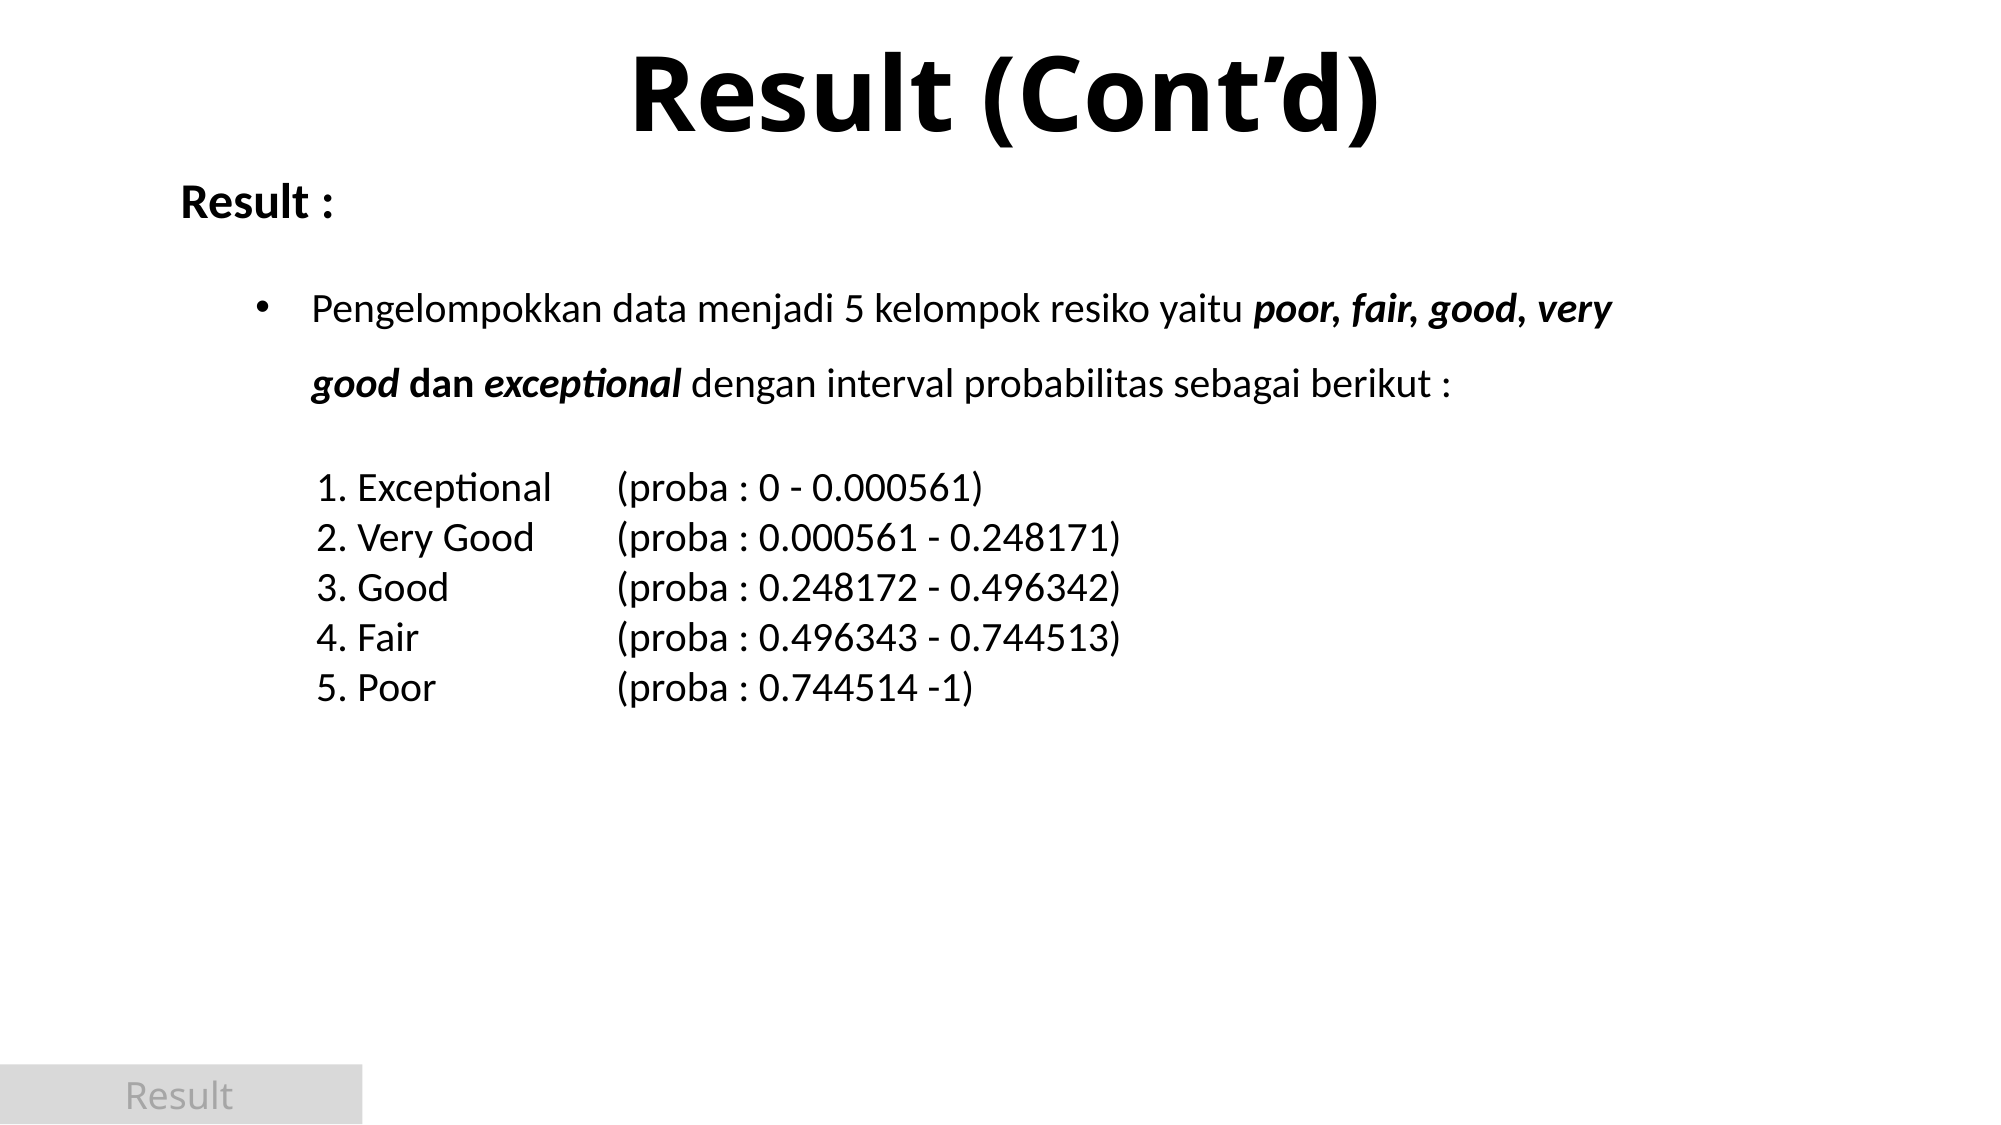

Result (Cont’d)
Result :
Pengelompokkan data menjadi 5 kelompok resiko yaitu poor, fair, good, very good dan exceptional dengan interval probabilitas sebagai berikut :

1. Exceptional  	(proba : 0 - 0.000561)
2. Very Good    	(proba : 0.000561 - 0.248171)
3. Good          	(proba : 0.248172 - 0.496342)
4. Fair          	(proba : 0.496343 - 0.744513)
5. Poor          	(proba : 0.744514 -1)
Result